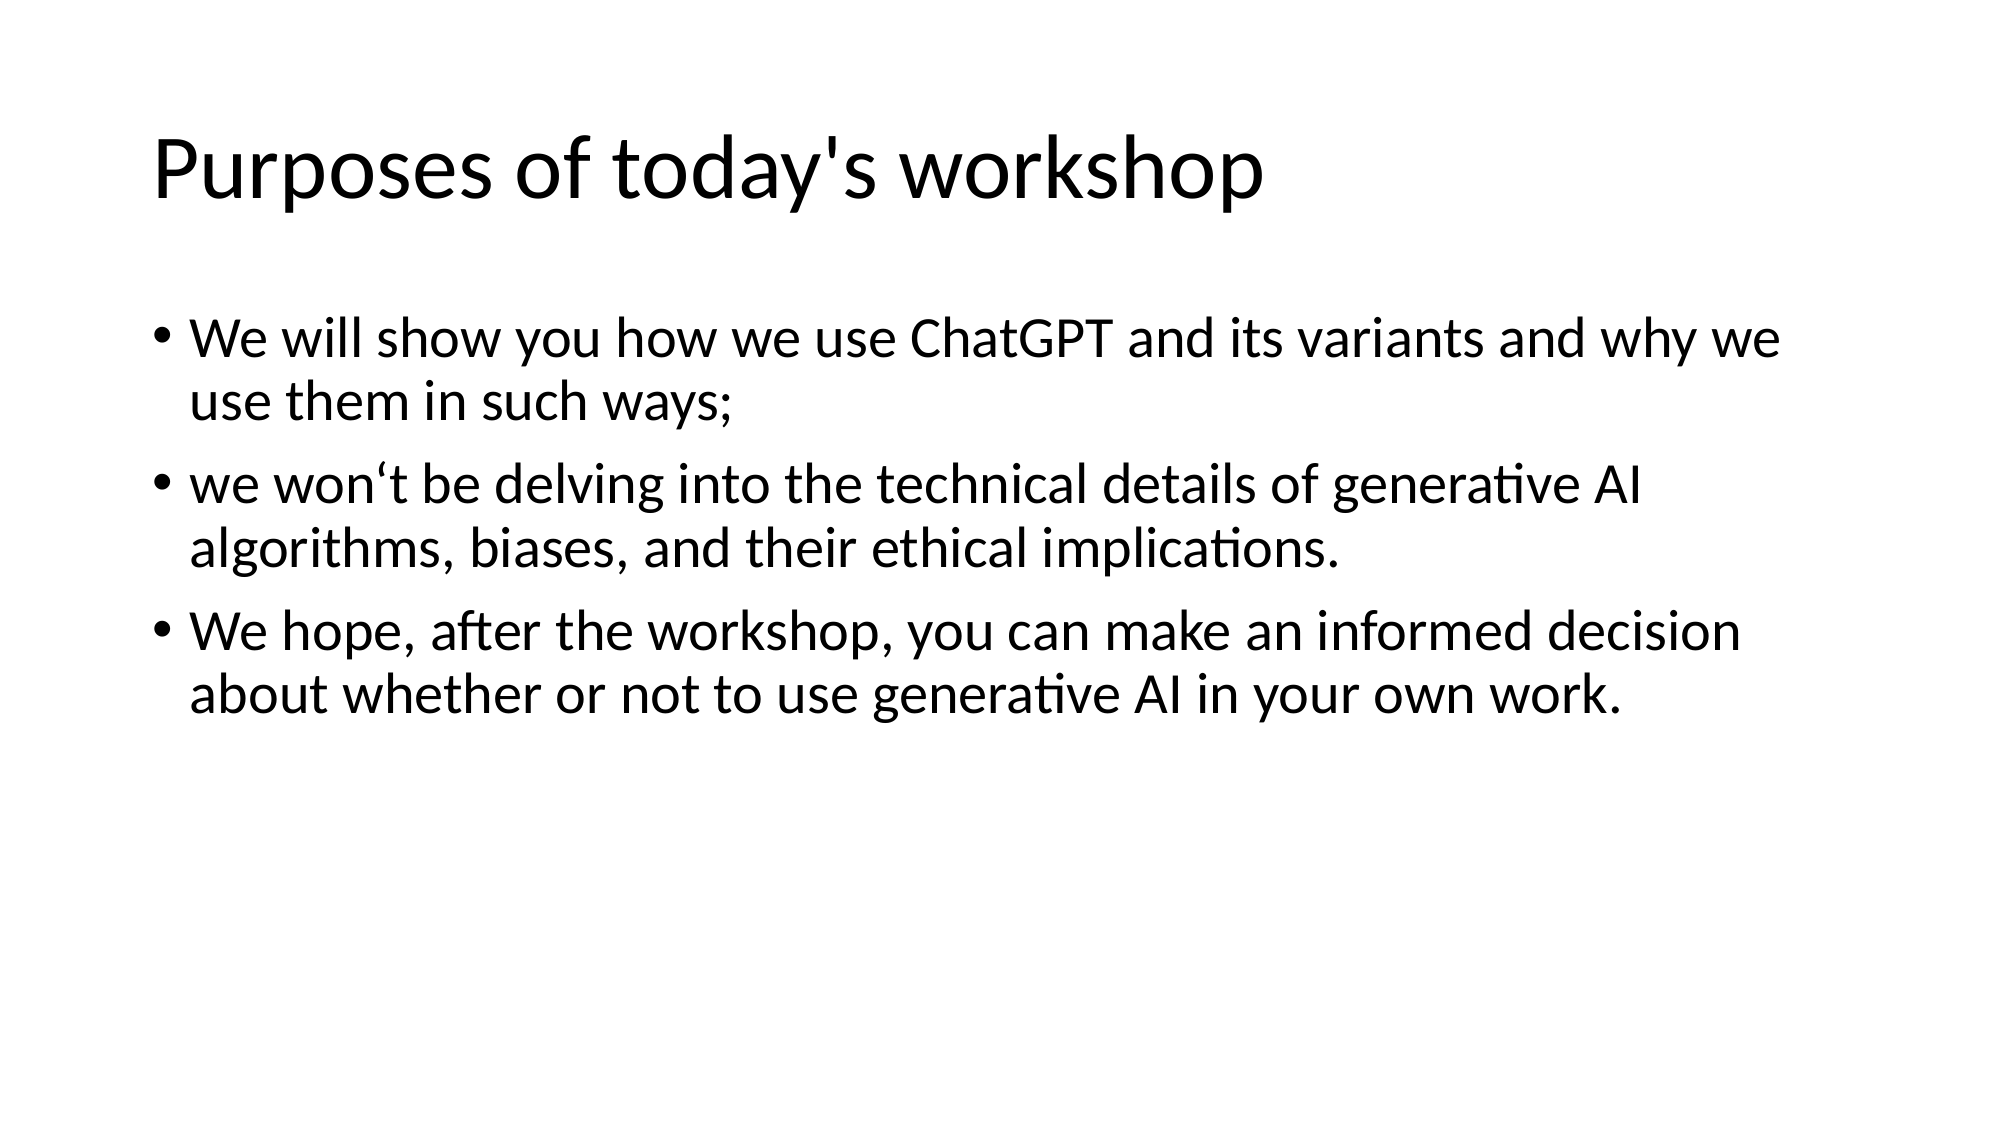

# Purposes of today's workshop
We will show you how we use ChatGPT and its variants and why we use them in such ways;
we won‘t be delving into the technical details of generative AI algorithms, biases, and their ethical implications.
We hope, after the workshop, you can make an informed decision about whether or not to use generative AI in your own work.